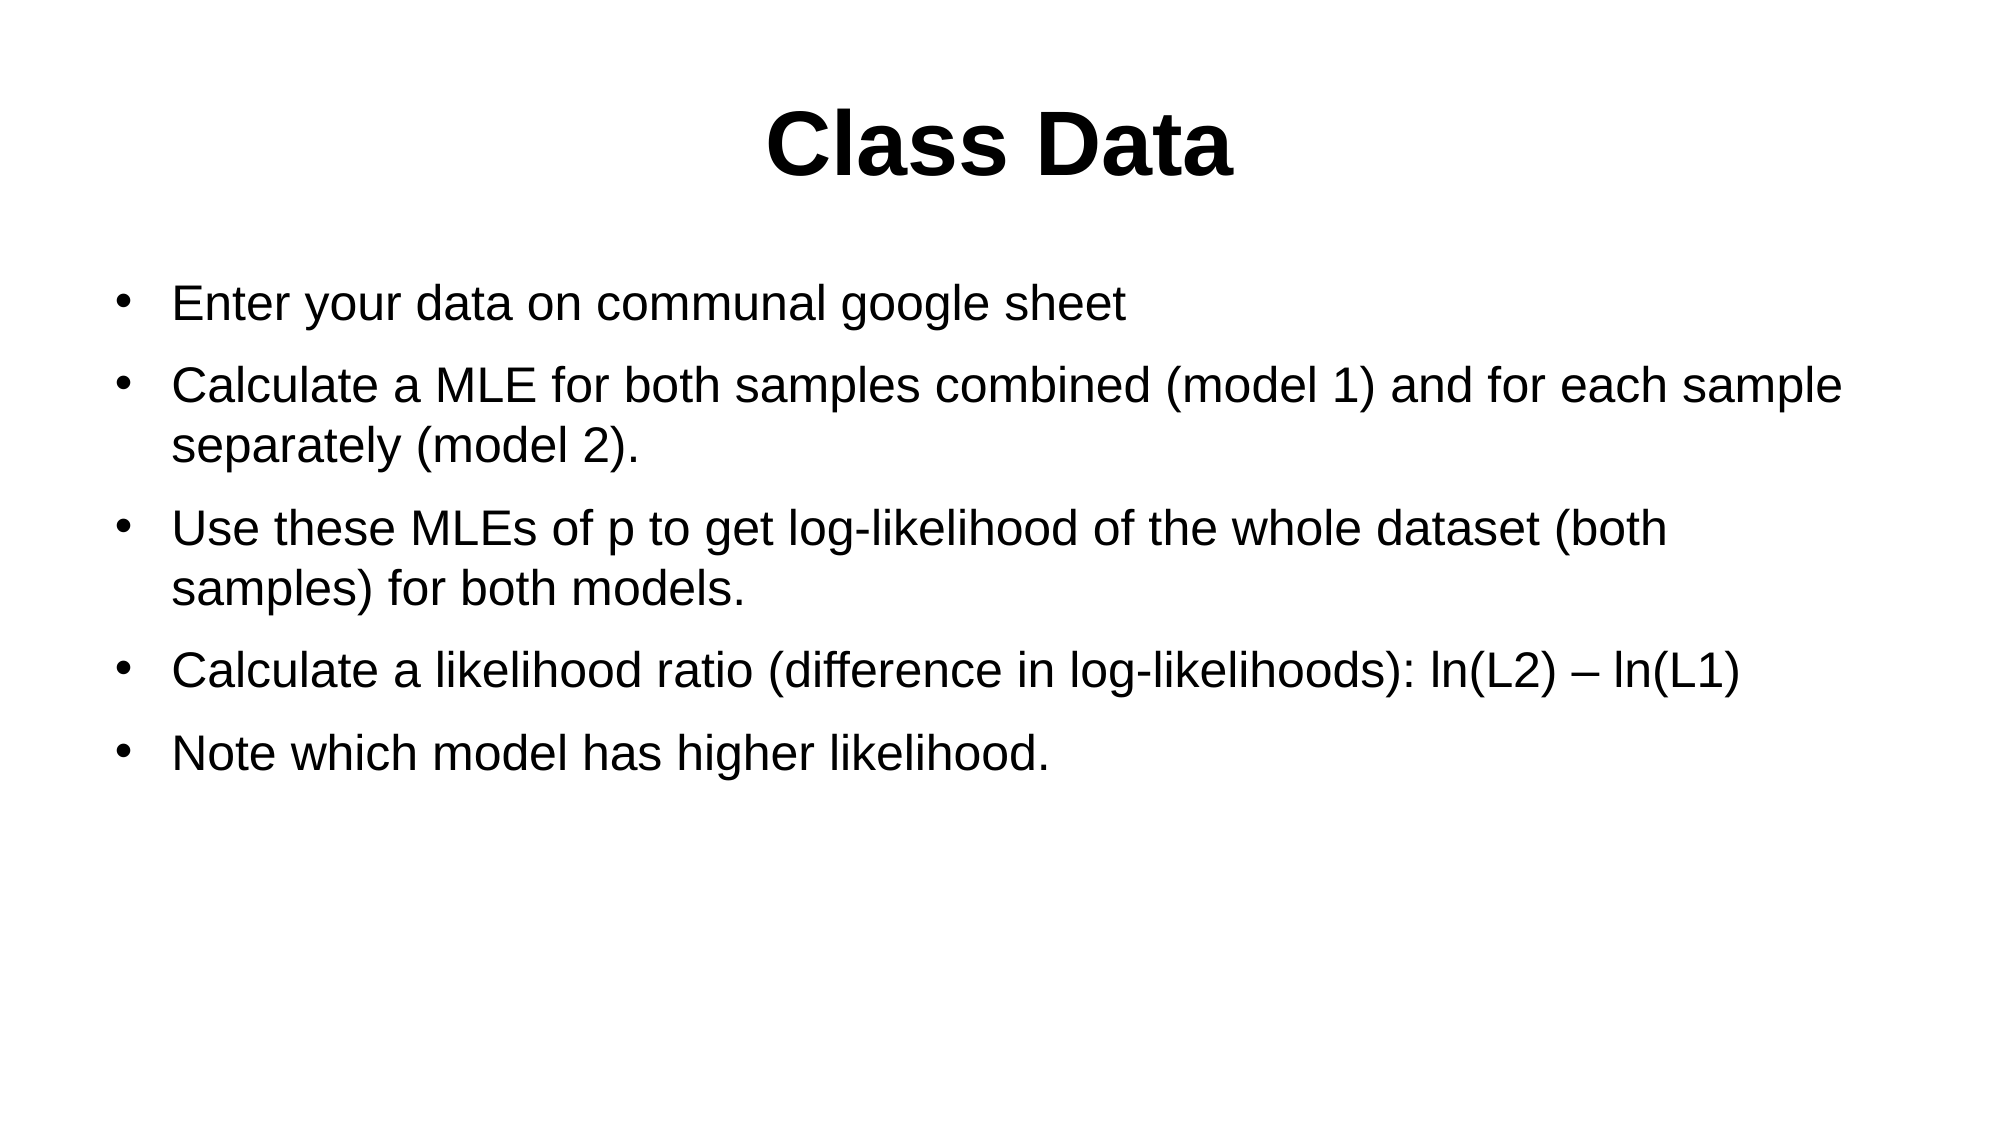

# Class Data
Enter your data on communal google sheet
Calculate a MLE for both samples combined (model 1) and for each sample separately (model 2).
Use these MLEs of p to get log-likelihood of the whole dataset (both samples) for both models.
Calculate a likelihood ratio (difference in log-likelihoods): ln(L2) – ln(L1)
Note which model has higher likelihood.